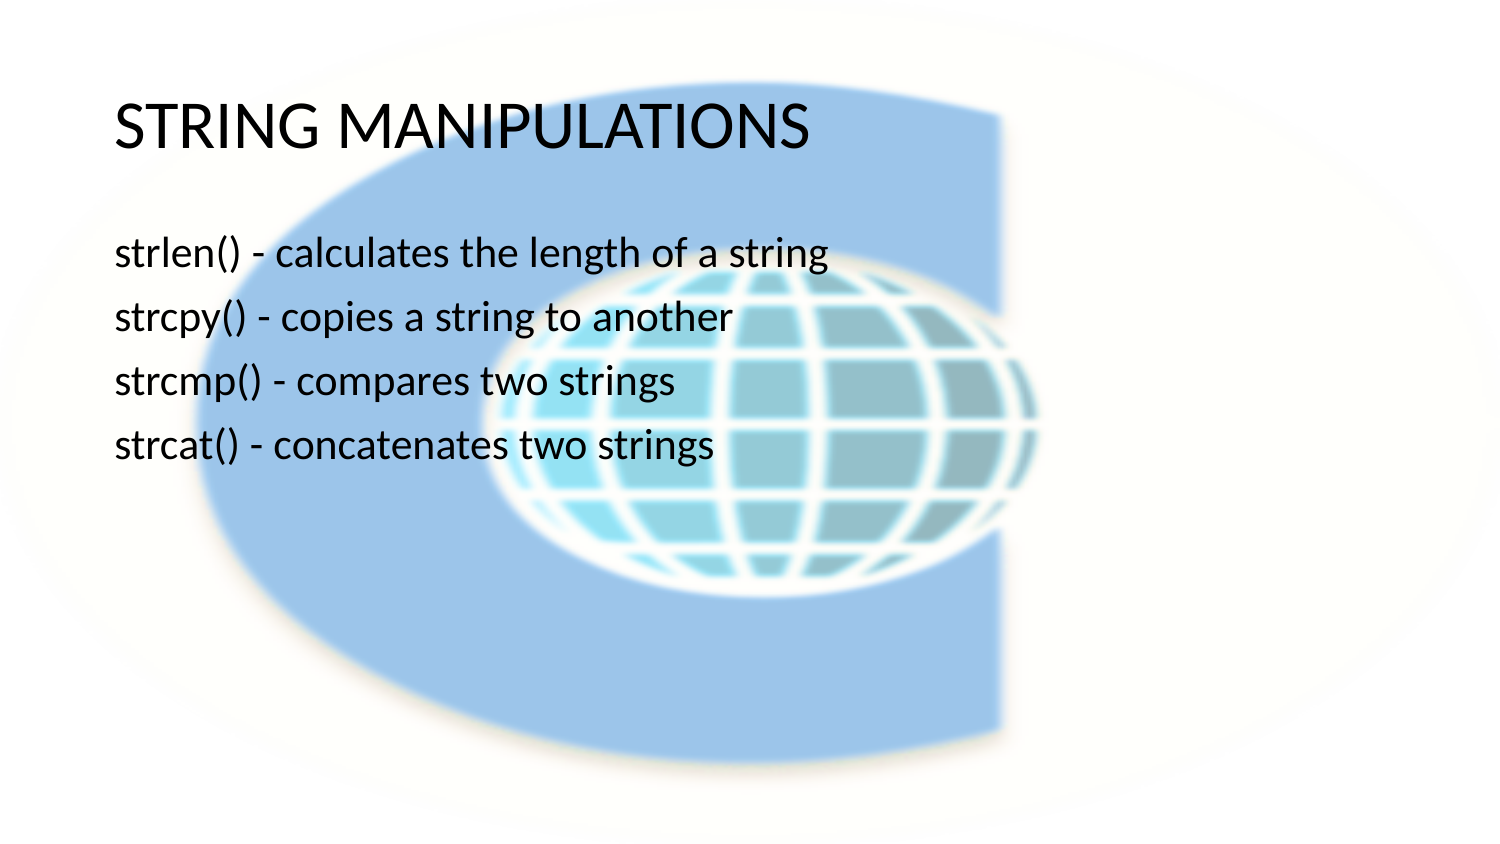

# STRING MANIPULATIONS
strlen() - calculates the length of a string
strcpy() - copies a string to another
strcmp() - compares two strings
strcat() - concatenates two strings